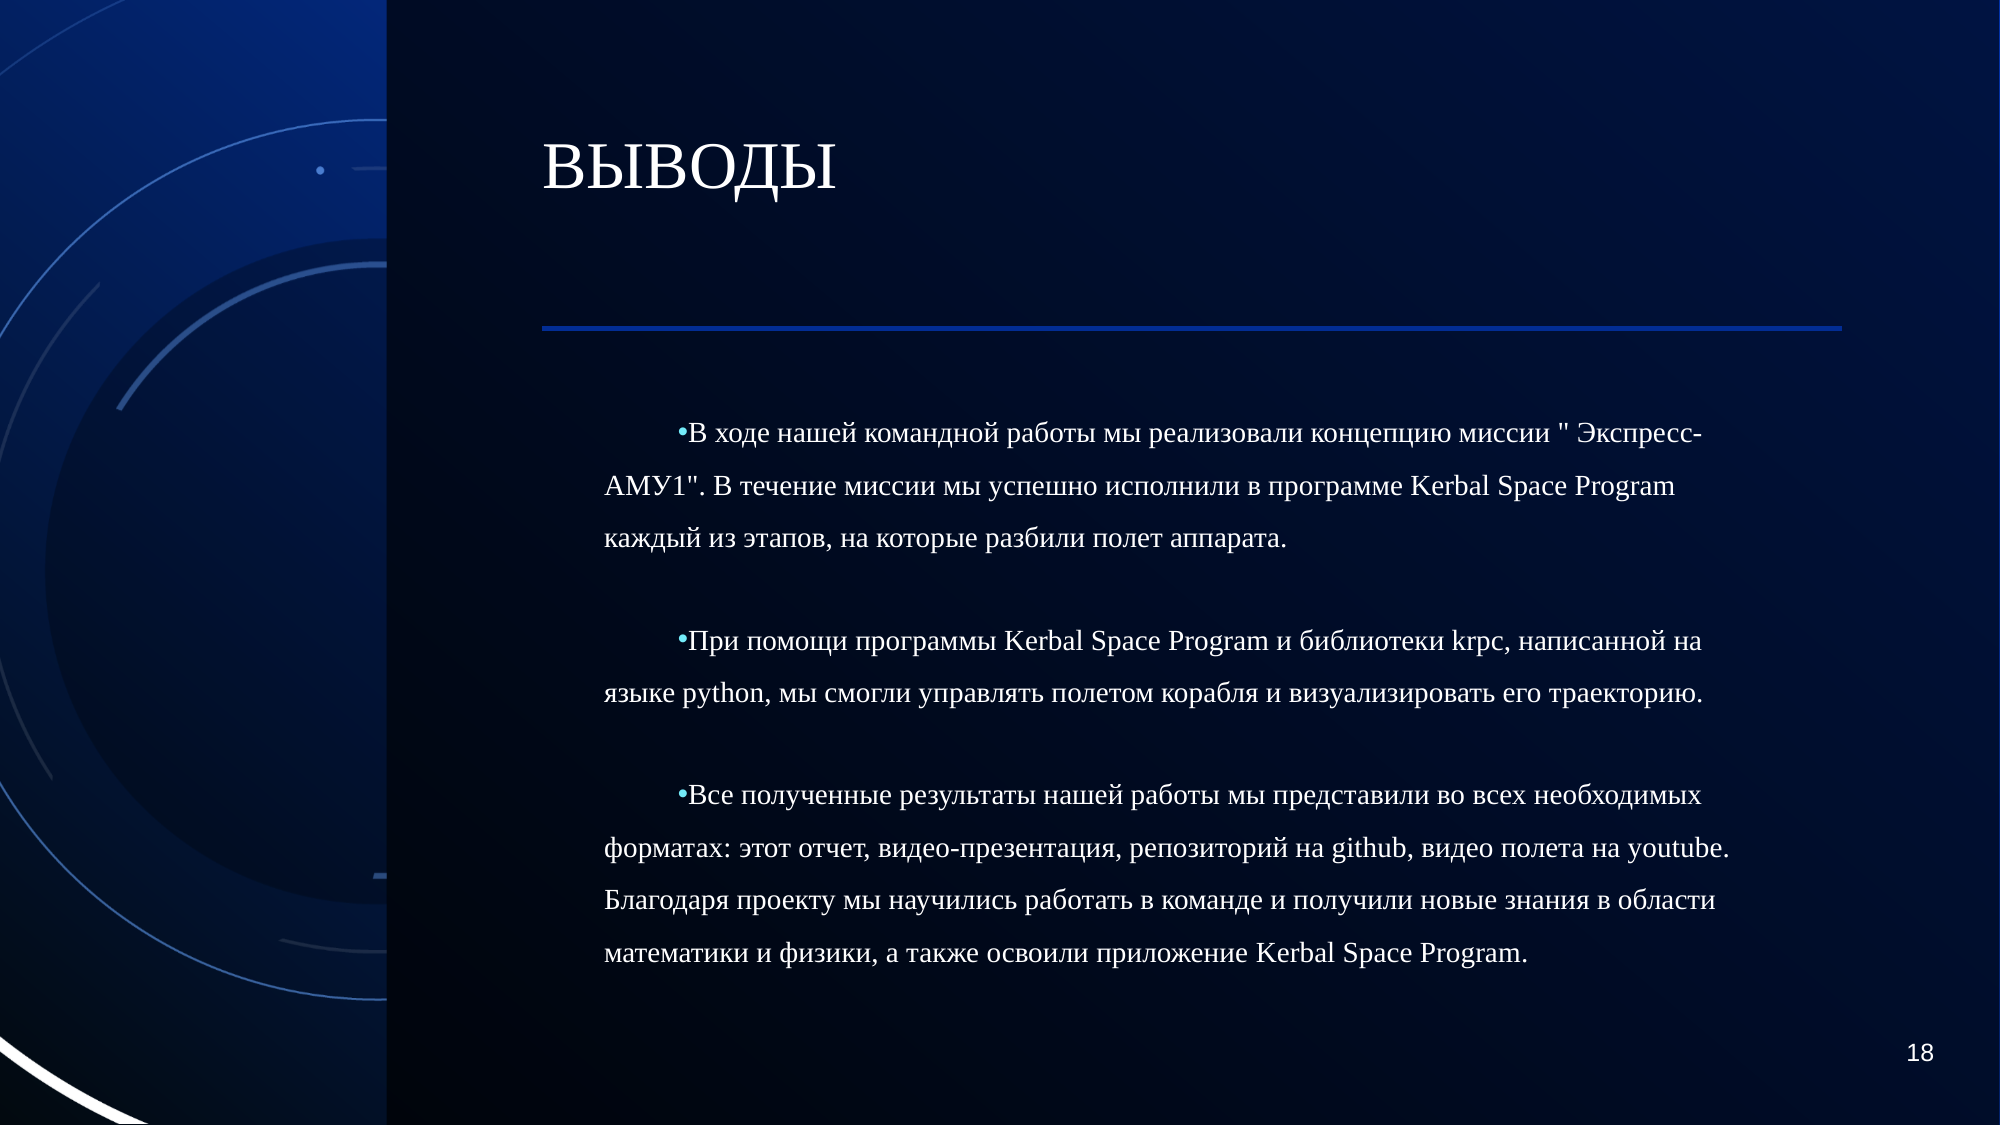

# Выводы
В ходе нашей командной работы мы реализовали концепцию миссии " Экспресс-АМУ1". В течение миссии мы успешно исполнили в программе Kerbal Space Program каждый из этапов, на которые разбили полет аппарата.
При помощи программы Kerbal Space Program и библиотеки krpc, написанной на языке python, мы смогли управлять полетом корабля и визуализировать его траекторию.
Все полученные результаты нашей работы мы представили во всех необходимых форматах: этот отчет, видео-презентация, репозиторий на github, видео полета на youtube. Благодаря проекту мы научились работать в команде и получили новые знания в области математики и физики, а также освоили приложение Kerbal Space Program.

18